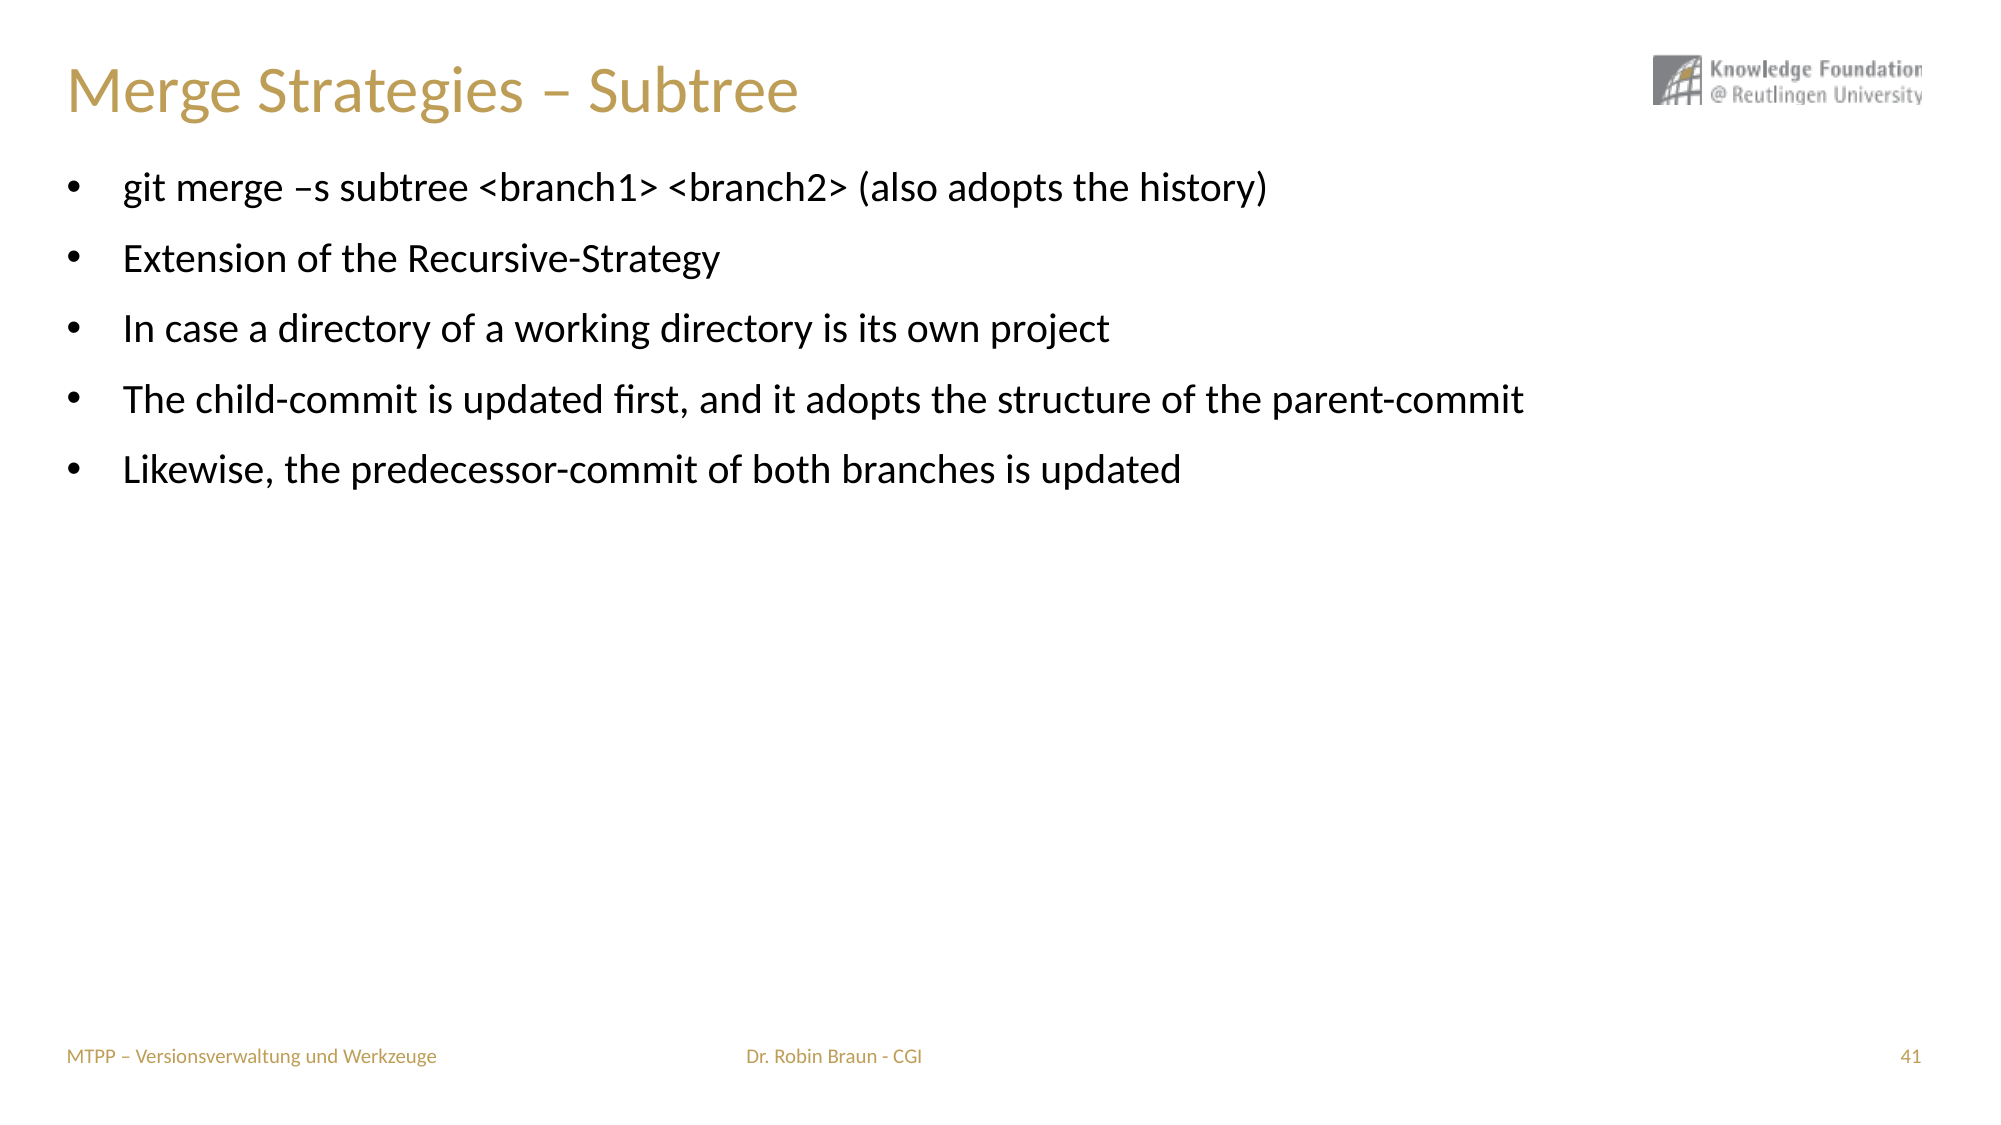

# Merge Strategies – Subtree
git merge –s subtree <branch1> <branch2> (also adopts the history)
Extension of the Recursive-Strategy
In case a directory of a working directory is its own project
The child-commit is updated first, and it adopts the structure of the parent-commit
Likewise, the predecessor-commit of both branches is updated